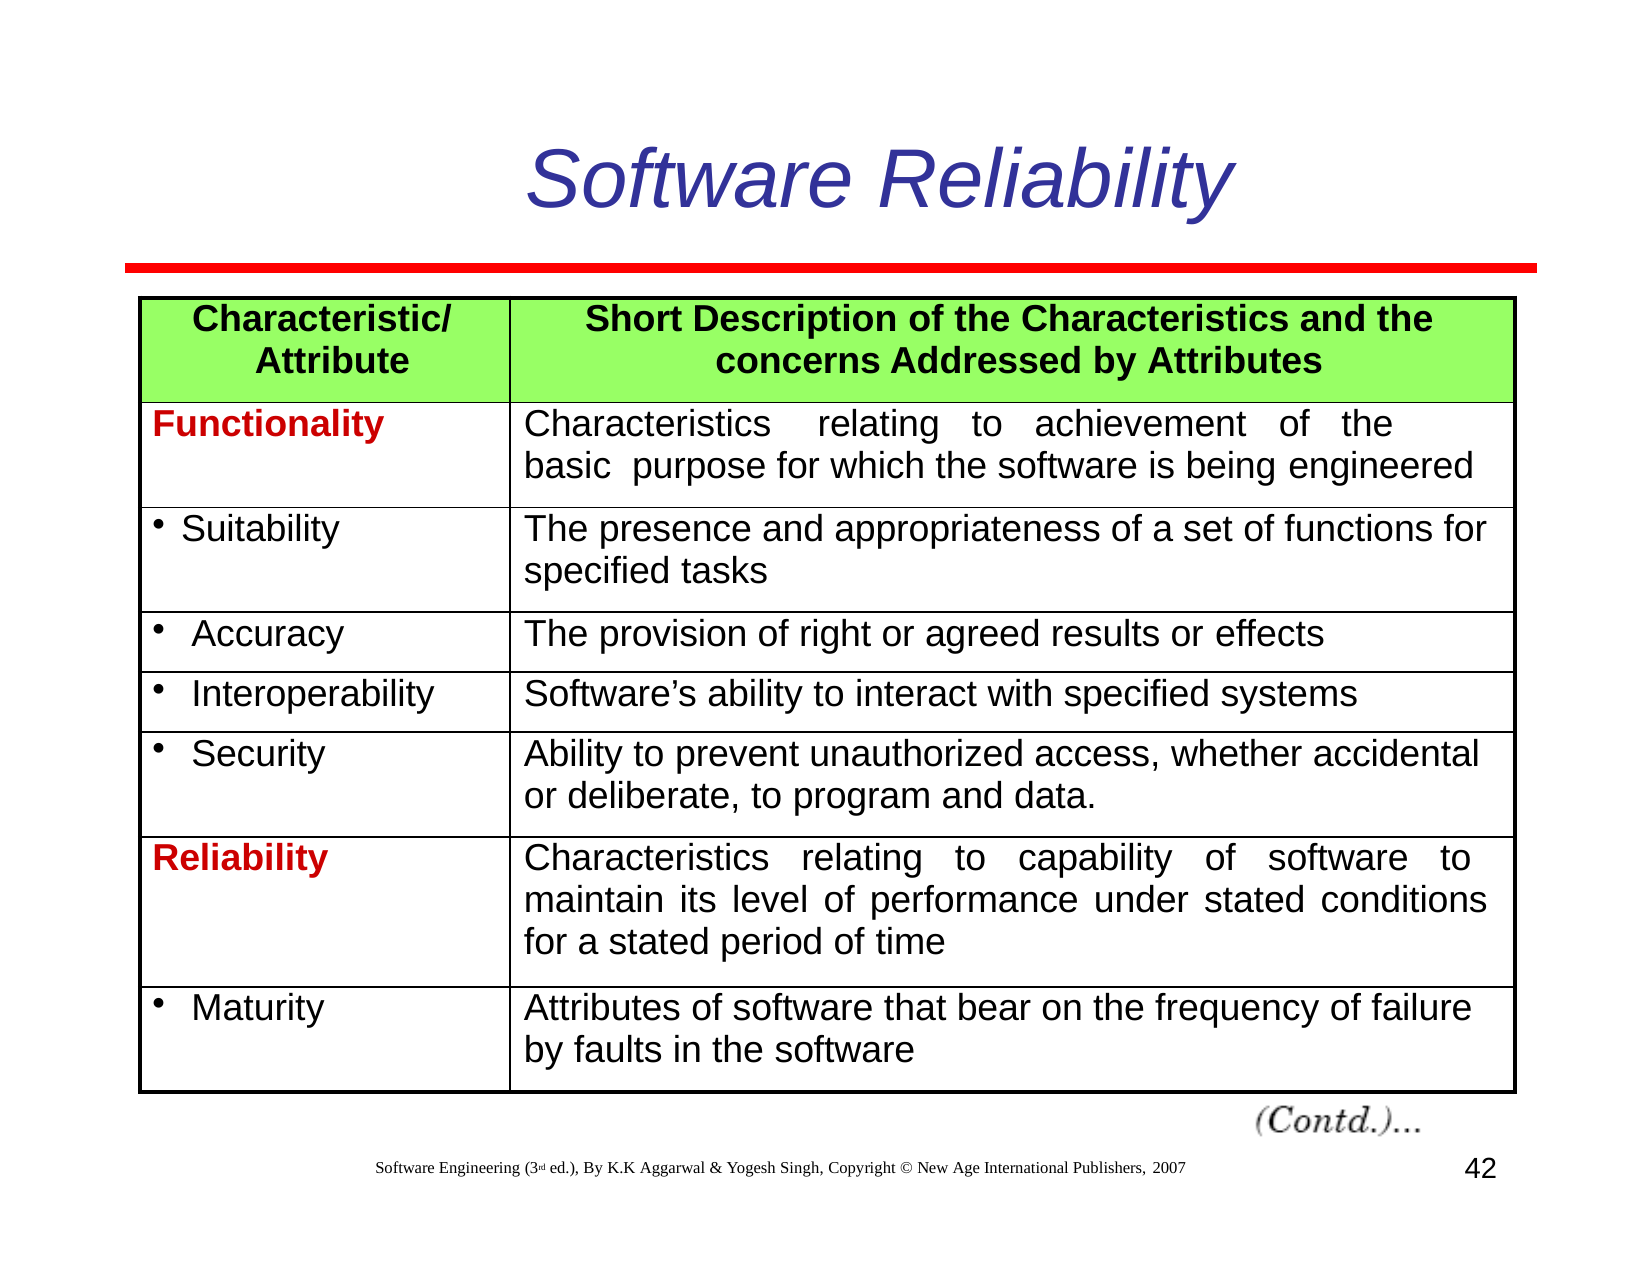

# Software Reliability

| Characteristic/ Attribute | Short Description of the Characteristics and the concerns Addressed by Attributes |
| --- | --- |
| Functionality | Characteristics relating to achievement of the basic purpose for which the software is being engineered |
| Suitability | The presence and appropriateness of a set of functions for specified tasks |
| Accuracy | The provision of right or agreed results or effects |
| Interoperability | Software’s ability to interact with specified systems |
| Security | Ability to prevent unauthorized access, whether accidental or deliberate, to program and data. |
| Reliability | Characteristics relating to capability of software to maintain its level of performance under stated conditions for a stated period of time |
| Maturity | Attributes of software that bear on the frequency of failure by faults in the software |

42
Software Engineering (3rd  ed.), By K.K Aggarwal & Yogesh Singh, Copyright © New Age International Publishers, 2007